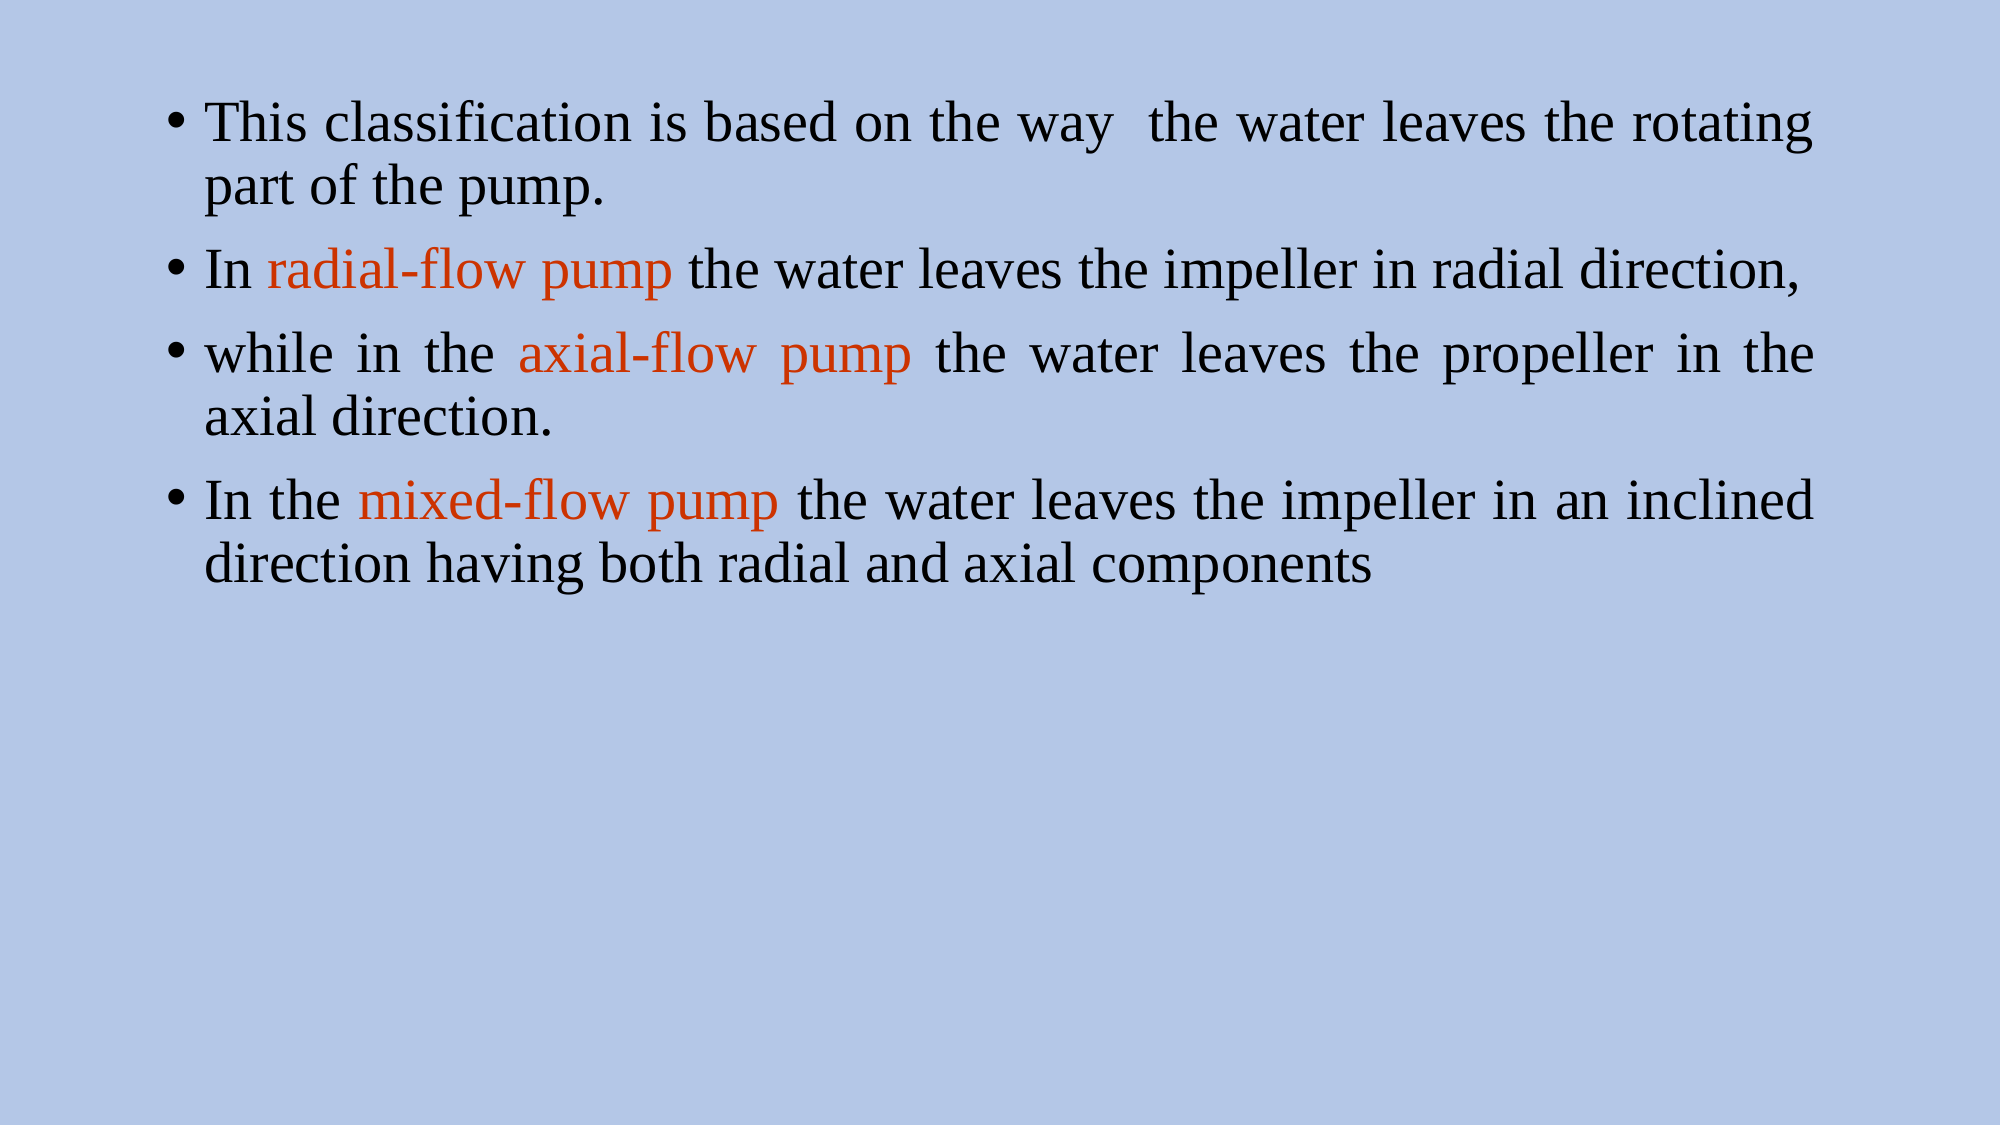

This classification is based on the way  the water leaves the rotating part of the pump.
In radial-flow pump the water leaves the impeller in radial direction,
while in the axial-flow pump the water leaves the propeller in the axial direction.
In the mixed-flow pump the water leaves the impeller in an inclined direction having both radial and axial components